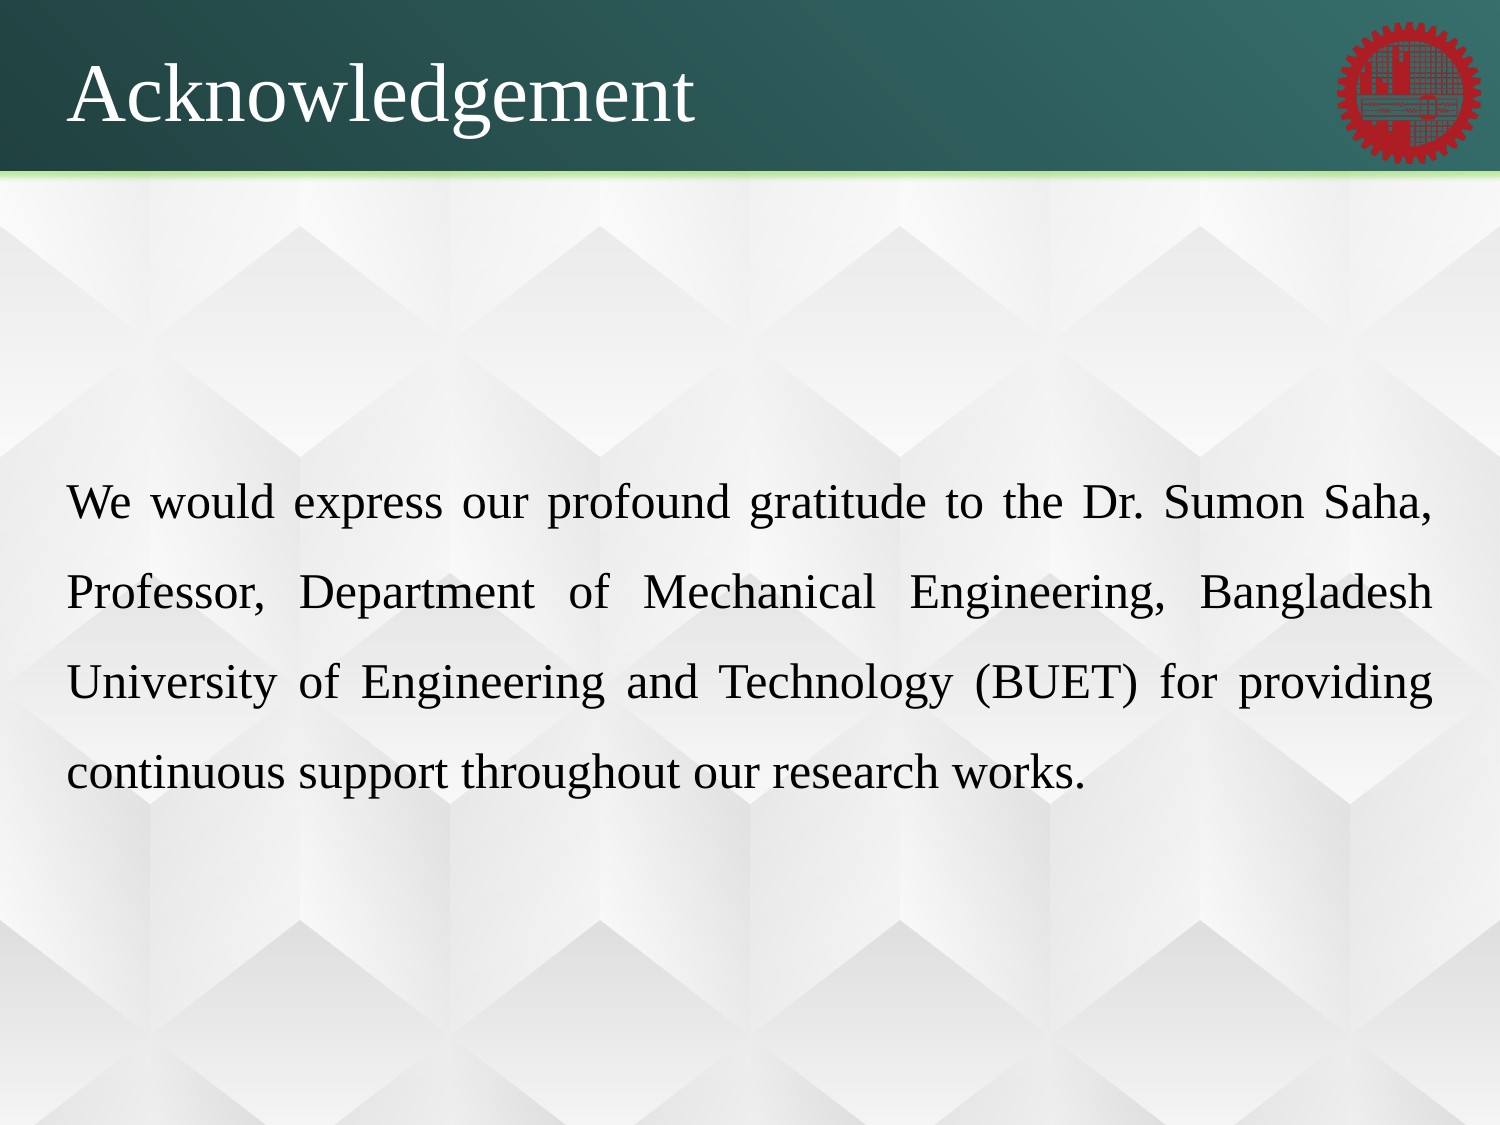

Acknowledgement
We would express our profound gratitude to the Dr. Sumon Saha, Professor, Department of Mechanical Engineering, Bangladesh University of Engineering and Technology (BUET) for providing continuous support throughout our research works.​​